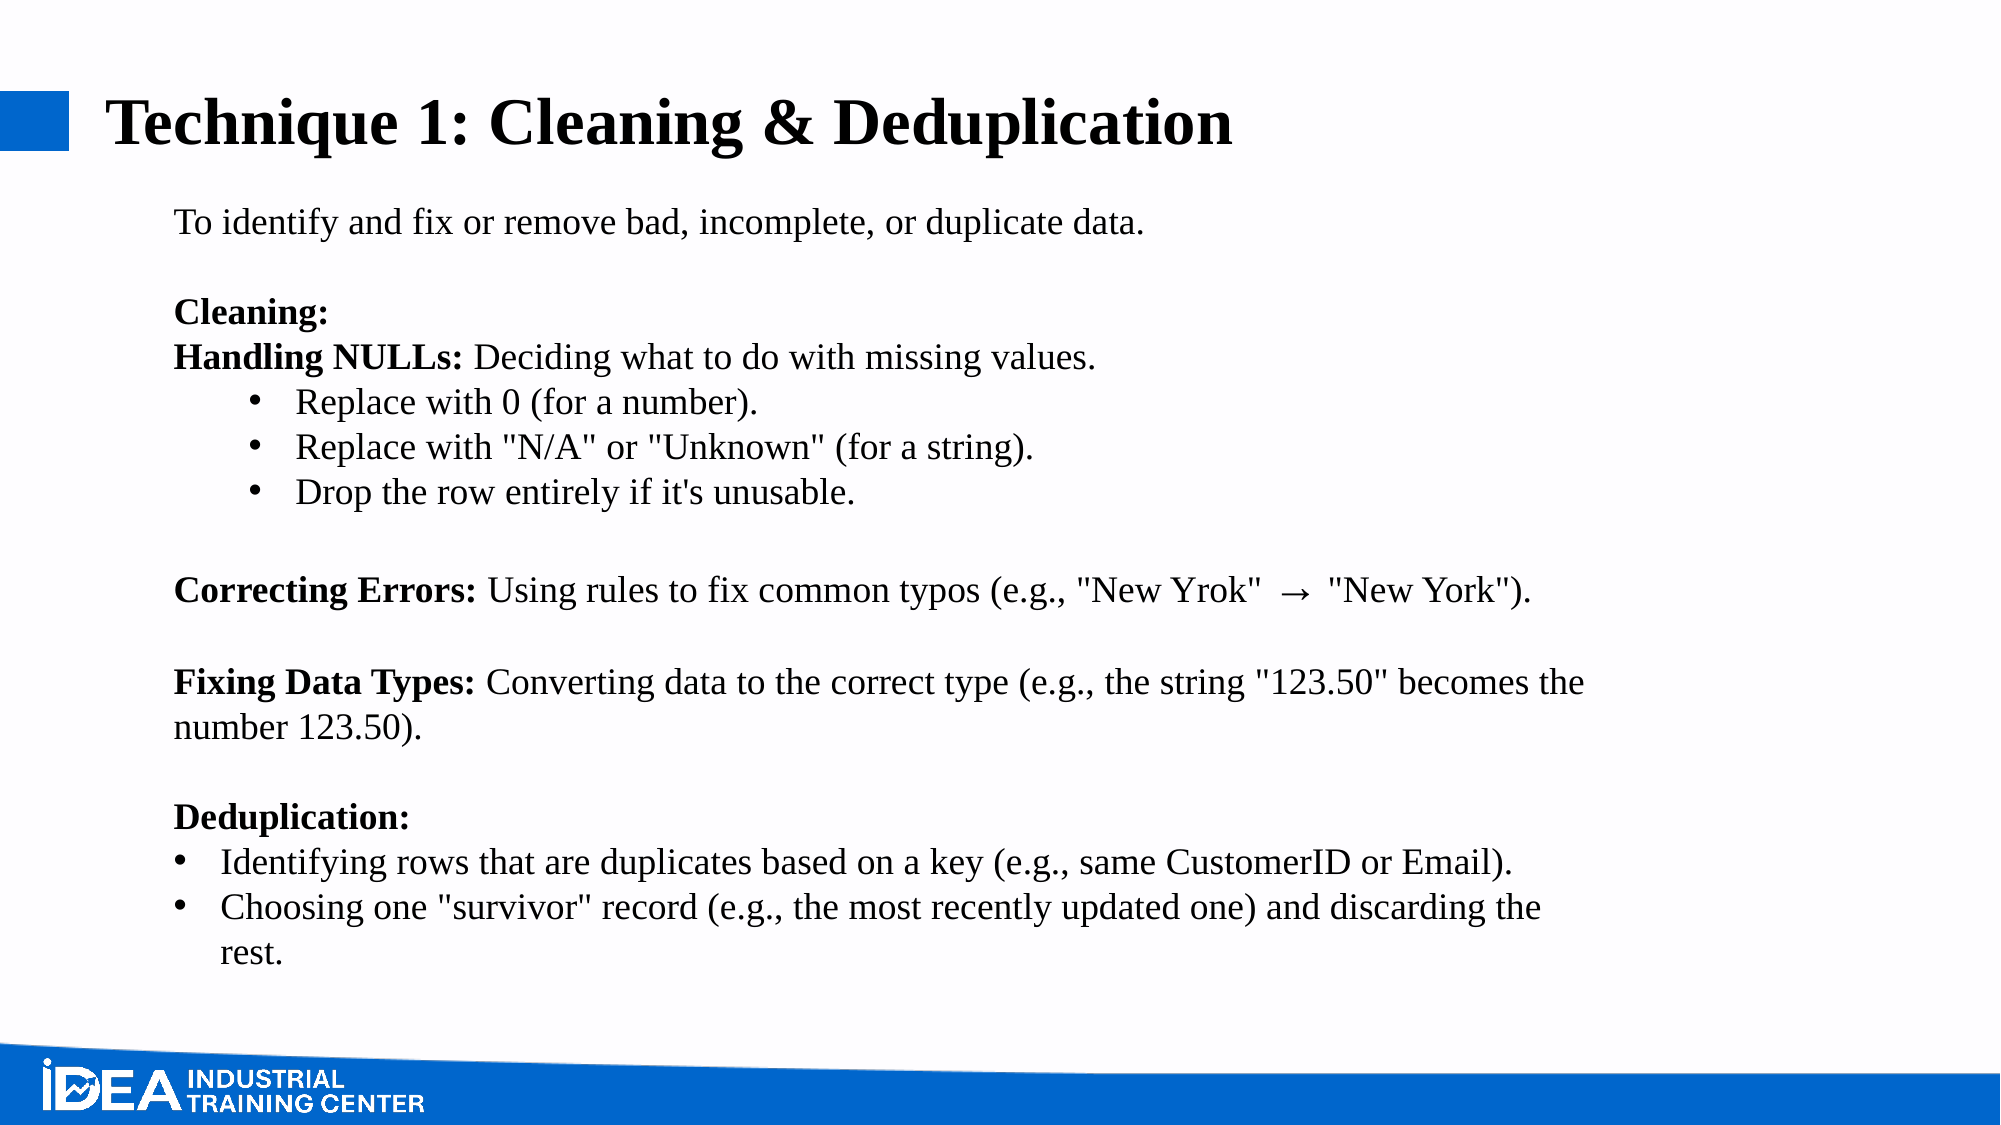

# Technique 1: Cleaning & Deduplication
To identify and fix or remove bad, incomplete, or duplicate data.

Cleaning:
Handling NULLs: Deciding what to do with missing values.
Replace with 0 (for a number).
Replace with "N/A" or "Unknown" (for a string).
Drop the row entirely if it's unusable.

Correcting Errors: Using rules to fix common typos (e.g., "New Yrok" → "New York").

Fixing Data Types: Converting data to the correct type (e.g., the string "123.50" becomes the number 123.50).

Deduplication:
Identifying rows that are duplicates based on a key (e.g., same CustomerID or Email).
Choosing one "survivor" record (e.g., the most recently updated one) and discarding the rest.